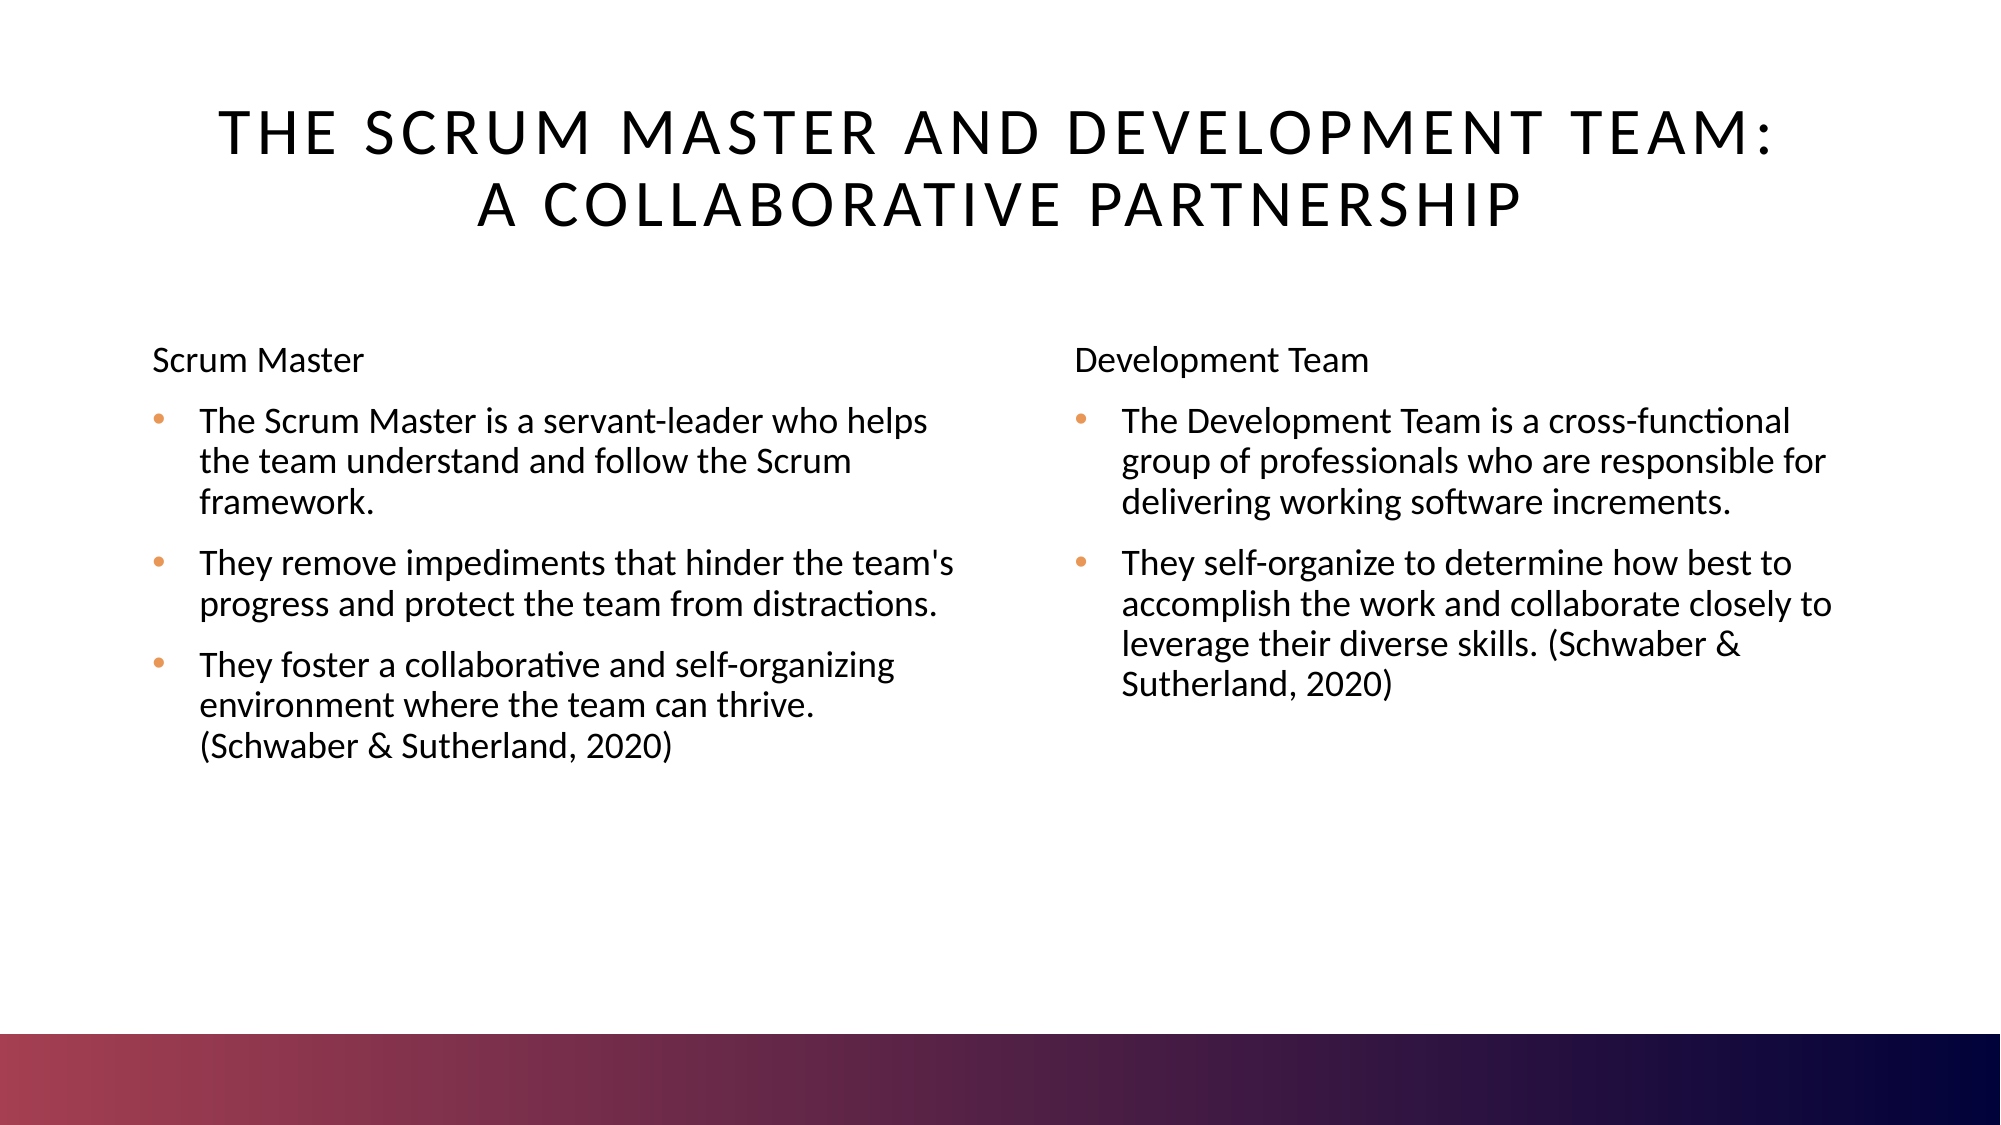

# The scrum master and development team: a collaborative partnership
Development Team
The Development Team is a cross-functional group of professionals who are responsible for delivering working software increments.
They self-organize to determine how best to accomplish the work and collaborate closely to leverage their diverse skills. (Schwaber & Sutherland, 2020)
Scrum Master
The Scrum Master is a servant-leader who helps the team understand and follow the Scrum framework.
They remove impediments that hinder the team's progress and protect the team from distractions.
They foster a collaborative and self-organizing environment where the team can thrive. (Schwaber & Sutherland, 2020)